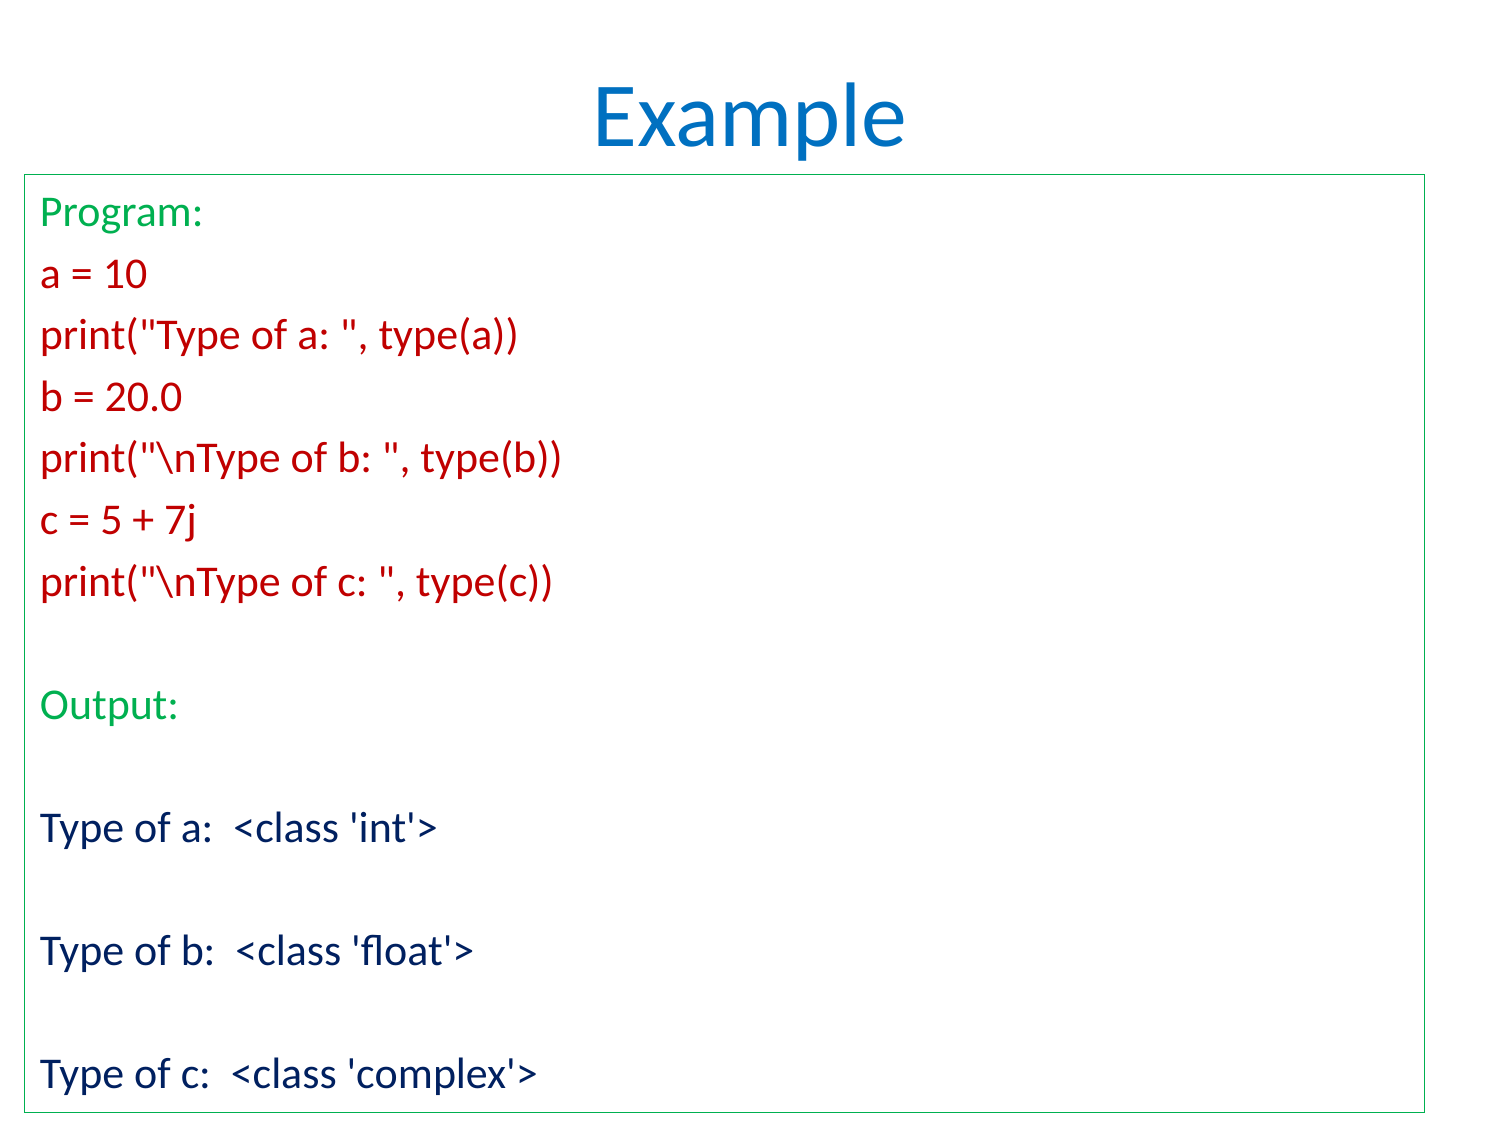

# Example
Program:
a = 10
print("Type of a: ", type(a))
b = 20.0
print("\nType of b: ", type(b))
c = 5 + 7j
print("\nType of c: ", type(c))

Output:

Type of a:  <class 'int'>

Type of b:  <class 'float'>

Type of c:  <class 'complex'>